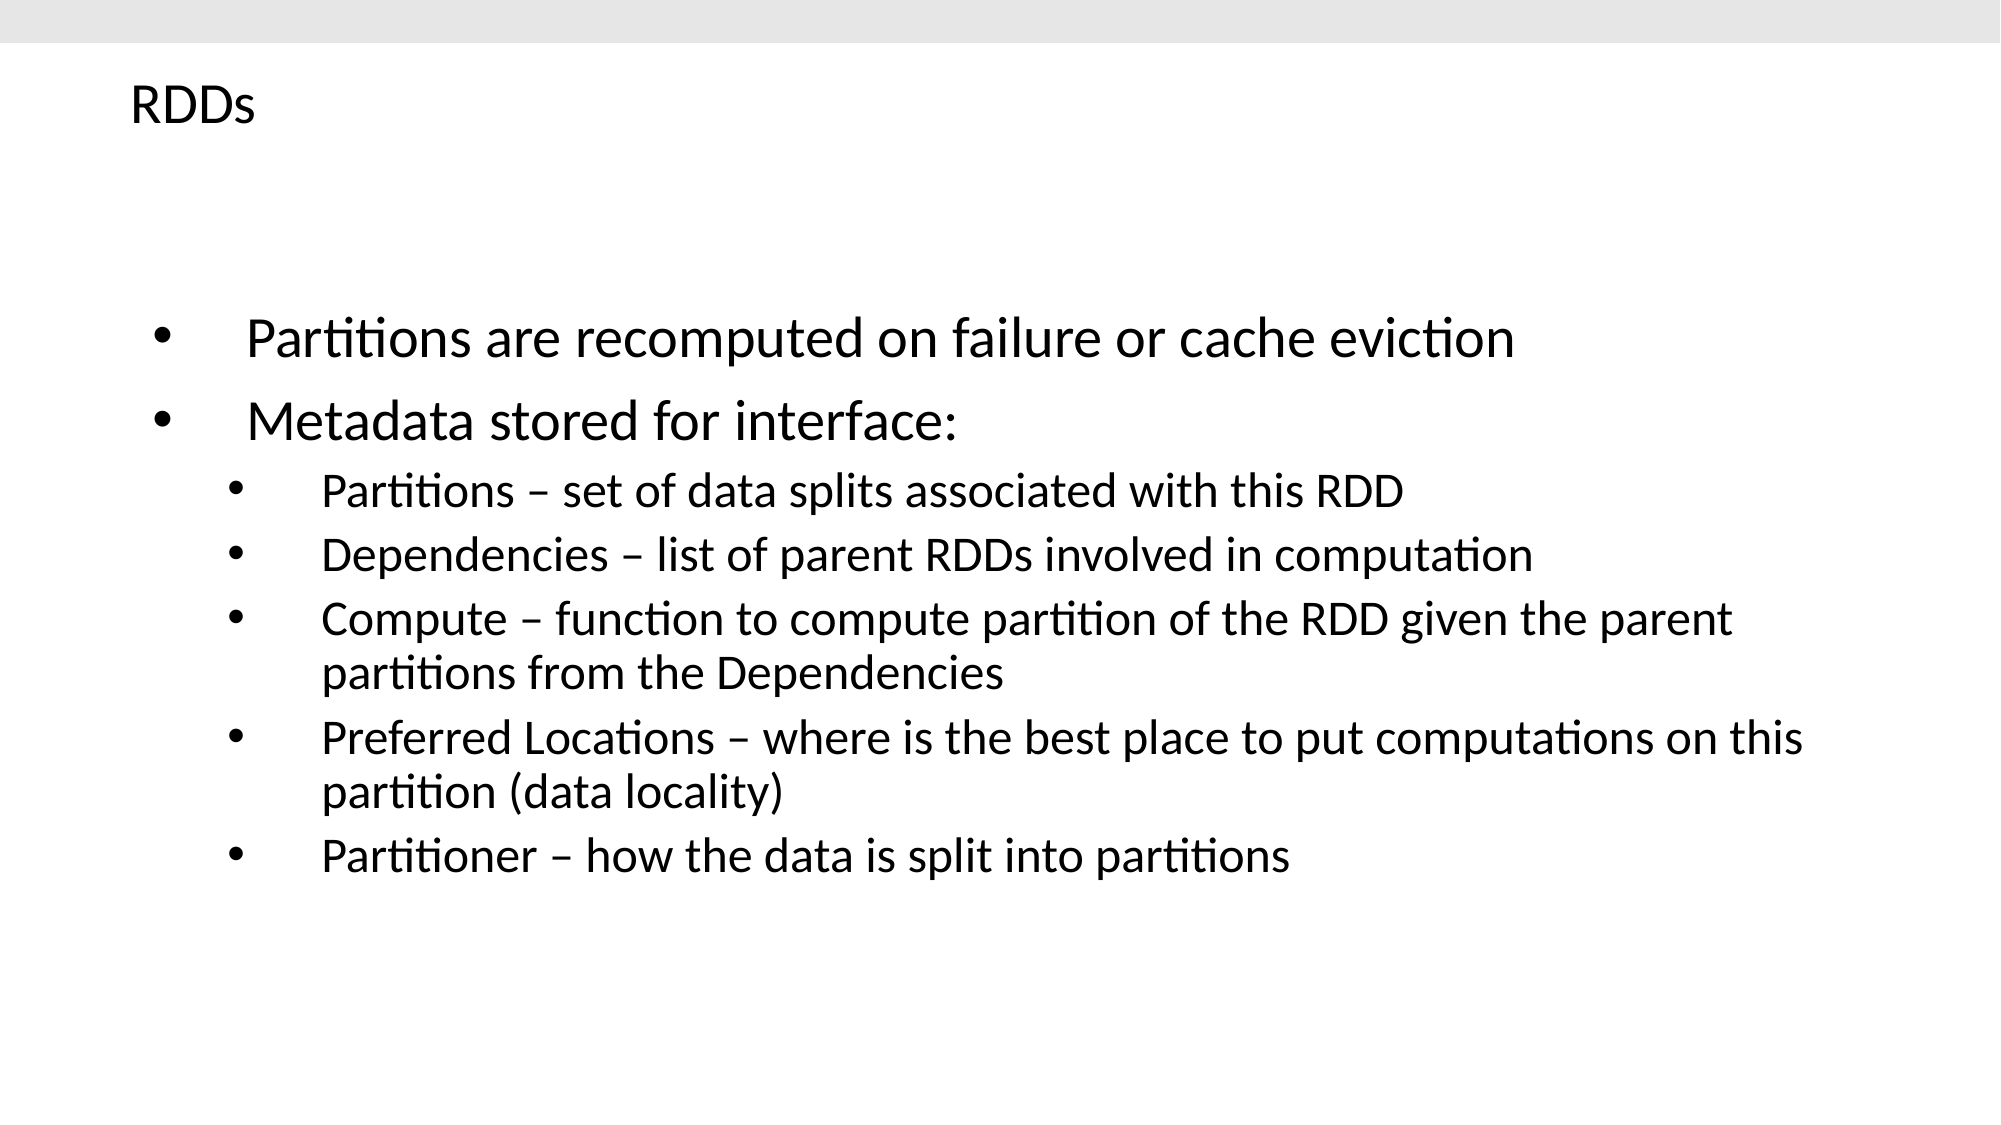

# RDDs
Partitions are recomputed on failure or cache eviction
Metadata stored for interface:
Partitions – set of data splits associated with this RDD
Dependencies – list of parent RDDs involved in computation
Compute – function to compute partition of the RDD given the parent partitions from the Dependencies
Preferred Locations – where is the best place to put computations on this partition (data locality)
Partitioner – how the data is split into partitions